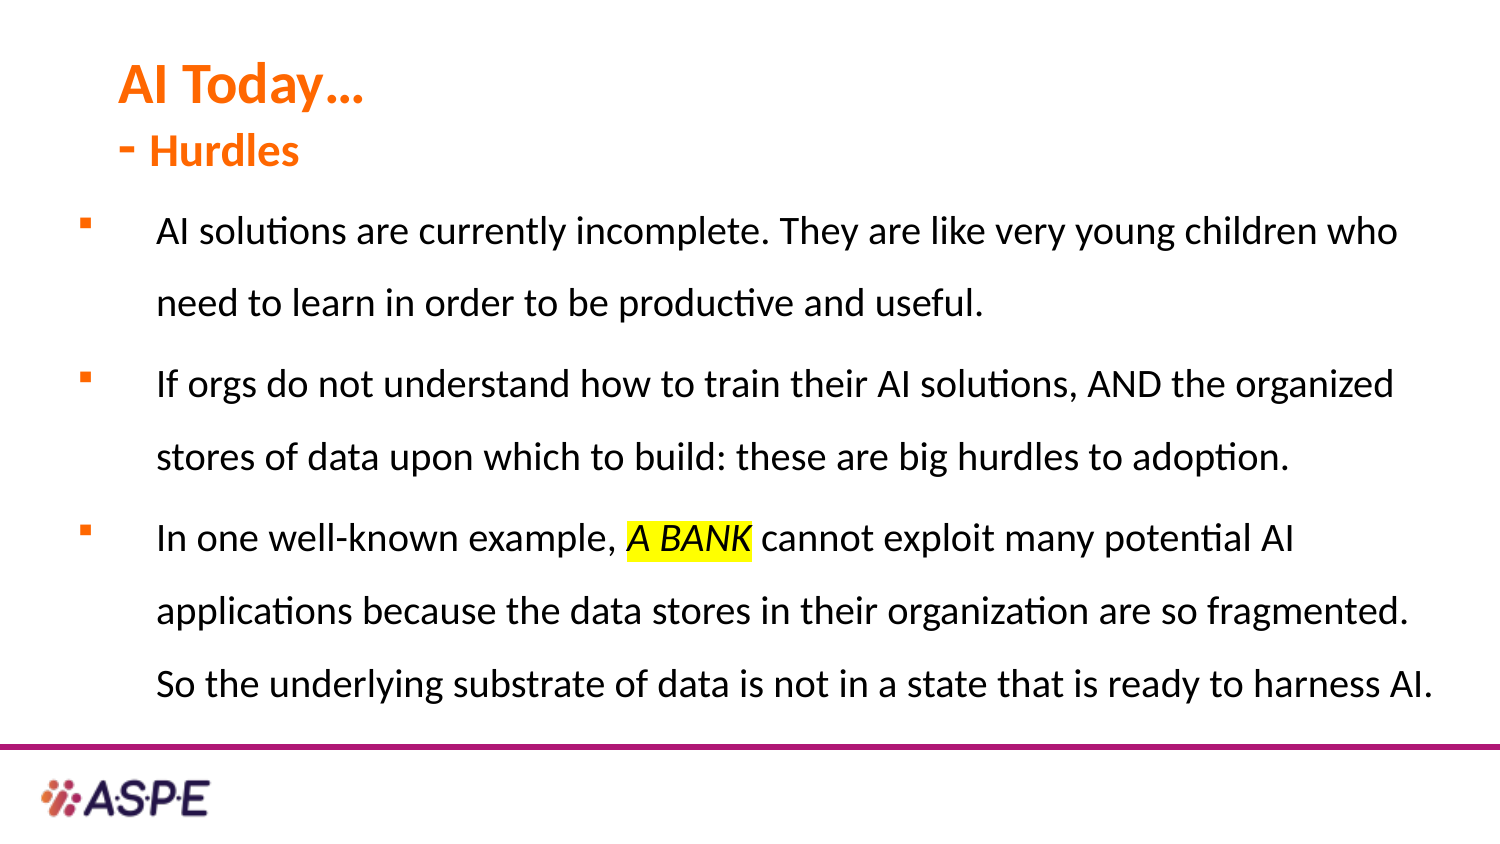

# AI Today… - Hurdles
AI solutions are currently incomplete. They are like very young children who need to learn in order to be productive and useful.
If orgs do not understand how to train their AI solutions, AND the organized stores of data upon which to build: these are big hurdles to adoption.
In one well-known example, A BANK cannot exploit many potential AI applications because the data stores in their organization are so fragmented. So the underlying substrate of data is not in a state that is ready to harness AI.